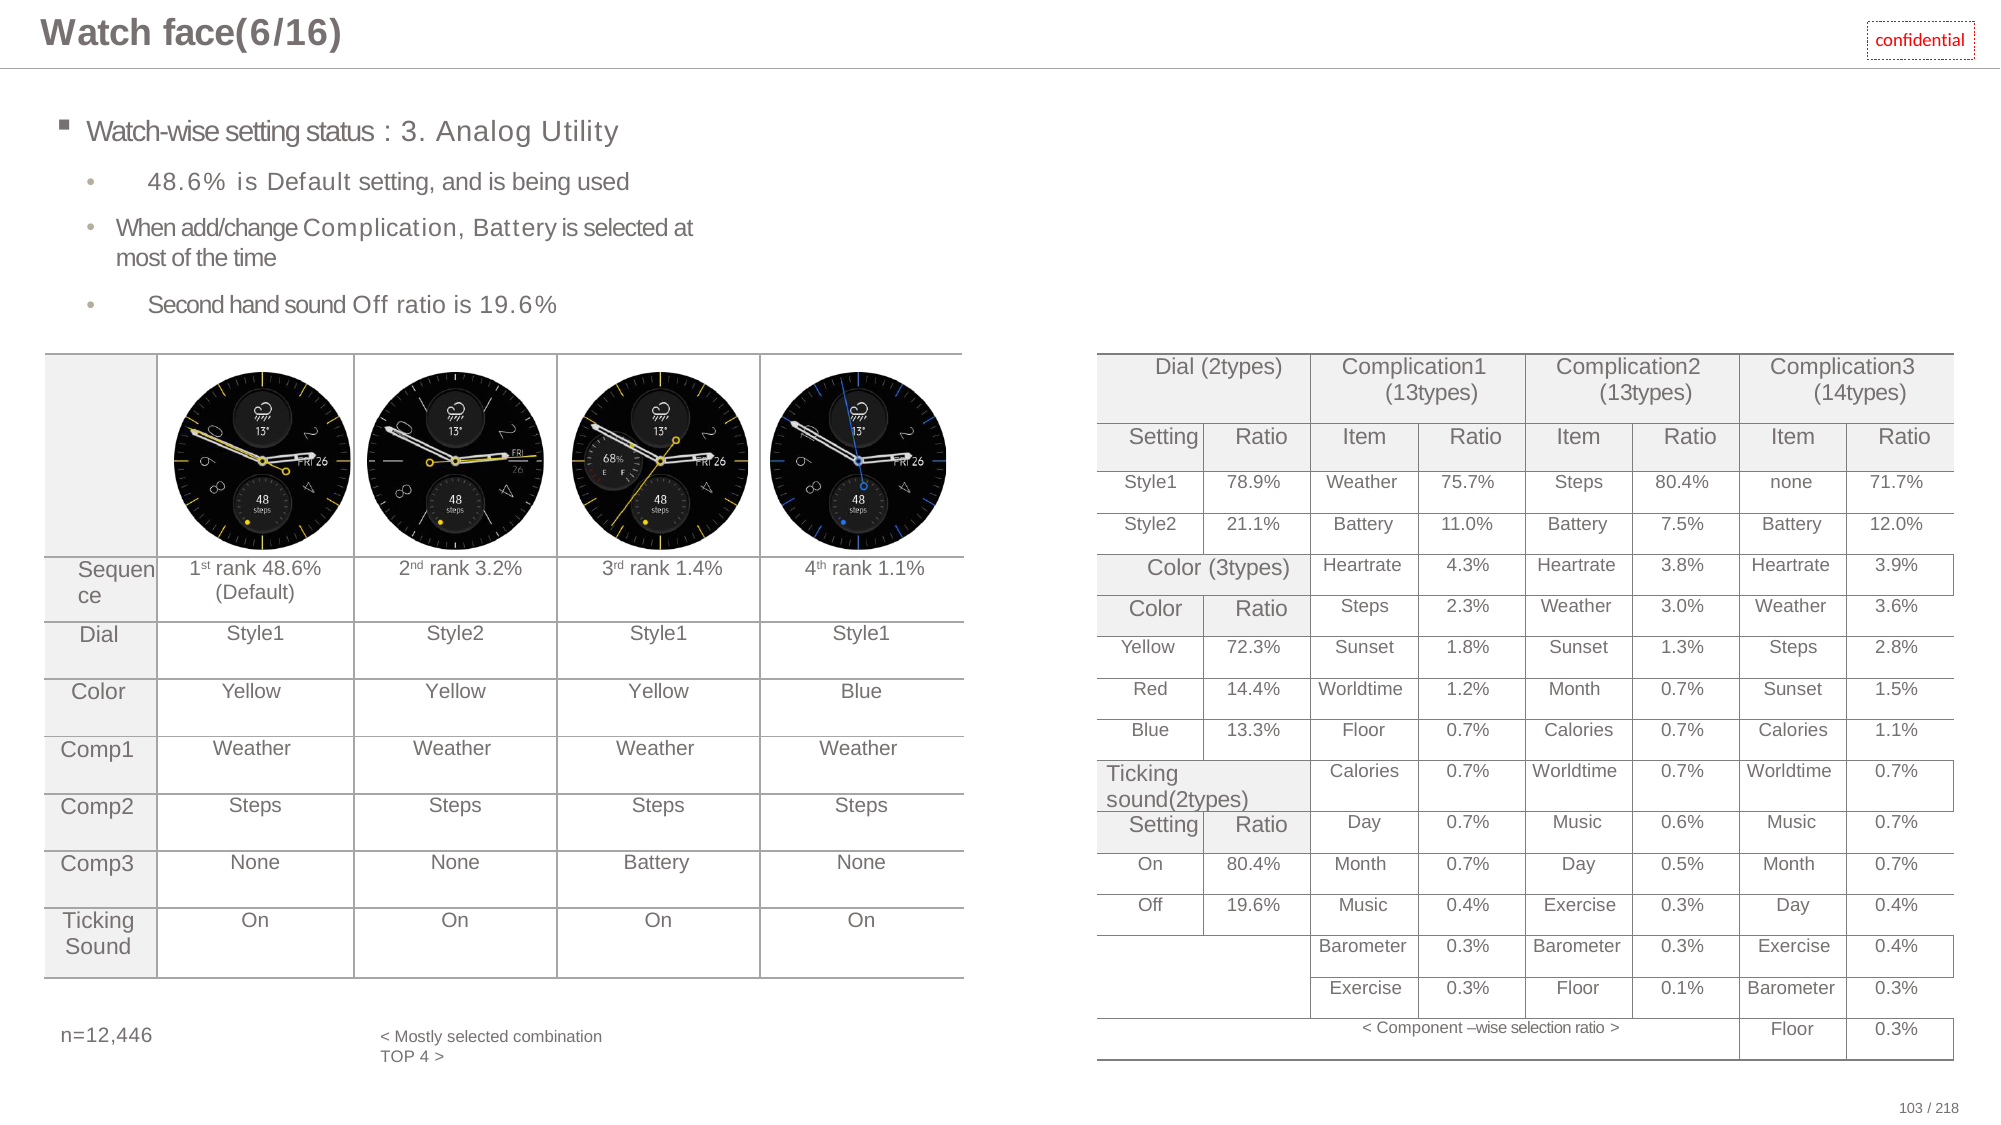

# Watch face(6/16)
confidential
Watch-wise setting status : 3. Analog Utility

•	48.6% is Default setting, and is being used

When add/change Complication, Battery is selected at most of the time

•	Second hand sound Off ratio is 19.6%
|  |  |  |  |  |
| --- | --- | --- | --- | --- |
| Sequence | 1st rank 48.6% (Default) | 2nd rank 3.2% | 3rd rank 1.4% | 4th rank 1.1% |
| Dial | Style1 | Style2 | Style1 | Style1 |
| Color | Yellow | Yellow | Yellow | Blue |
| Comp1 | Weather | Weather | Weather | Weather |
| Comp2 | Steps | Steps | Steps | Steps |
| Comp3 | None | None | Battery | None |
| Ticking Sound | On | On | On | On |
| Dial (2types) |  | Complication1 (13types) |  | Complication2 (13types) |  | Complication3 (14types) |  |
| --- | --- | --- | --- | --- | --- | --- | --- |
| Setting | Ratio | Item | Ratio | Item | Ratio | Item | Ratio |
| Style1 | 78.9% | Weather | 75.7% | Steps | 80.4% | none | 71.7% |
| Style2 | 21.1% | Battery | 11.0% | Battery | 7.5% | Battery | 12.0% |
| Color (3types) |  | Heartrate | 4.3% | Heartrate | 3.8% | Heartrate | 3.9% |
| Color | Ratio | Steps | 2.3% | Weather | 3.0% | Weather | 3.6% |
| Yellow | 72.3% | Sunset | 1.8% | Sunset | 1.3% | Steps | 2.8% |
| Red | 14.4% | Worldtime | 1.2% | Month | 0.7% | Sunset | 1.5% |
| Blue | 13.3% | Floor | 0.7% | Calories | 0.7% | Calories | 1.1% |
| Ticking sound(2types) |  | Calories | 0.7% | Worldtime | 0.7% | Worldtime | 0.7% |
| Setting | Ratio | Day | 0.7% | Music | 0.6% | Music | 0.7% |
| On | 80.4% | Month | 0.7% | Day | 0.5% | Month | 0.7% |
| Off | 19.6% | Music | 0.4% | Exercise | 0.3% | Day | 0.4% |
|  |  | Barometer | 0.3% | Barometer | 0.3% | Exercise | 0.4% |
|  |  | Exercise | 0.3% | Floor | 0.1% | Barometer | 0.3% |
| < Component –wise selection ratio > |  |  |  |  |  | Floor | 0.3% |

n=12,446
< Mostly selected combination TOP 4 >
103 / 218